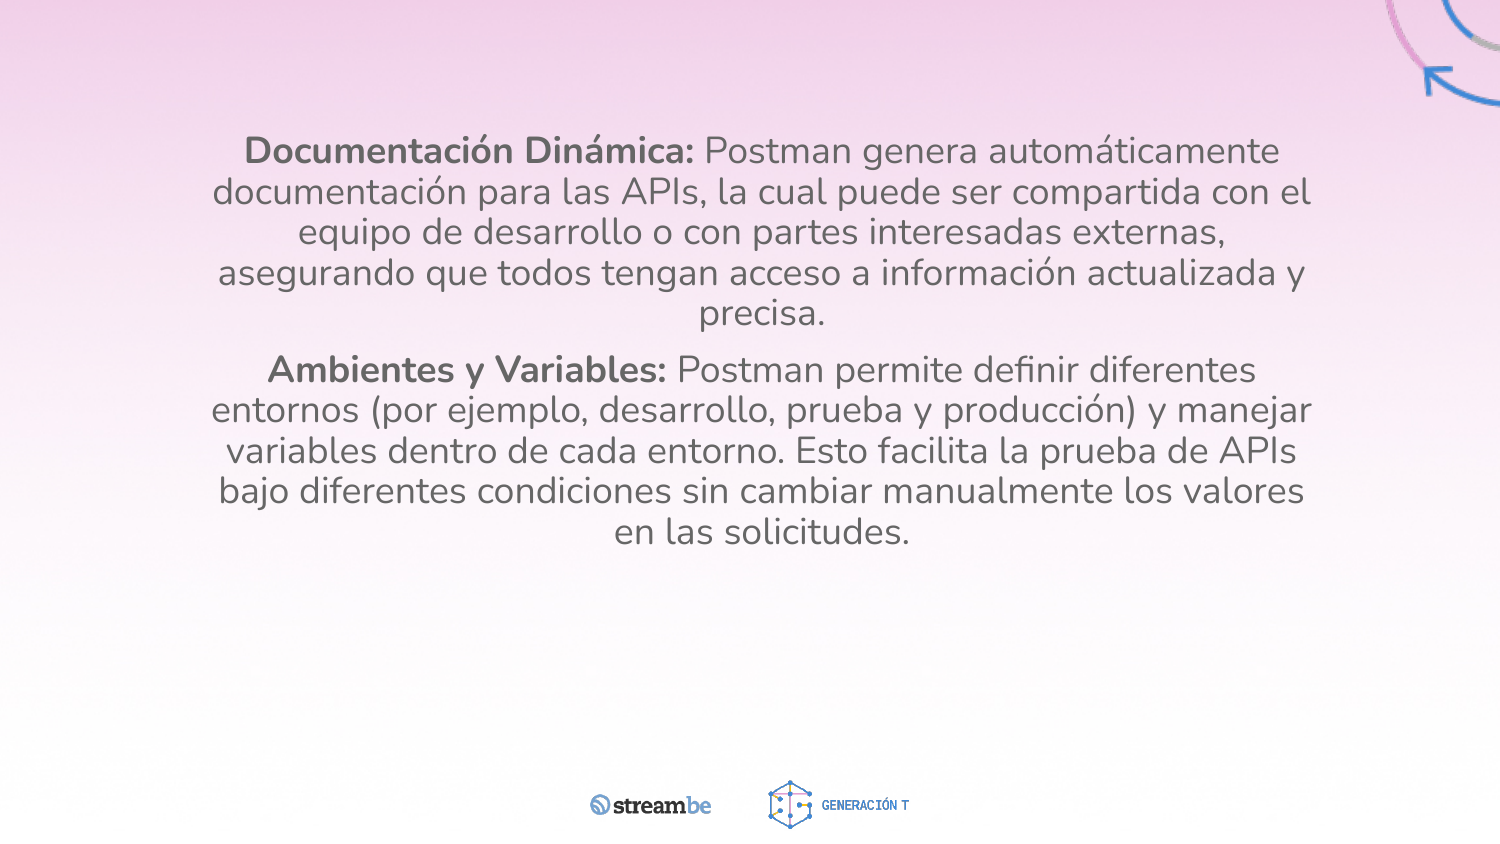

Documentación Dinámica: Postman genera automáticamente documentación para las APIs, la cual puede ser compartida con el equipo de desarrollo o con partes interesadas externas, asegurando que todos tengan acceso a información actualizada y precisa.
Ambientes y Variables: Postman permite definir diferentes entornos (por ejemplo, desarrollo, prueba y producción) y manejar variables dentro de cada entorno. Esto facilita la prueba de APIs bajo diferentes condiciones sin cambiar manualmente los valores en las solicitudes.